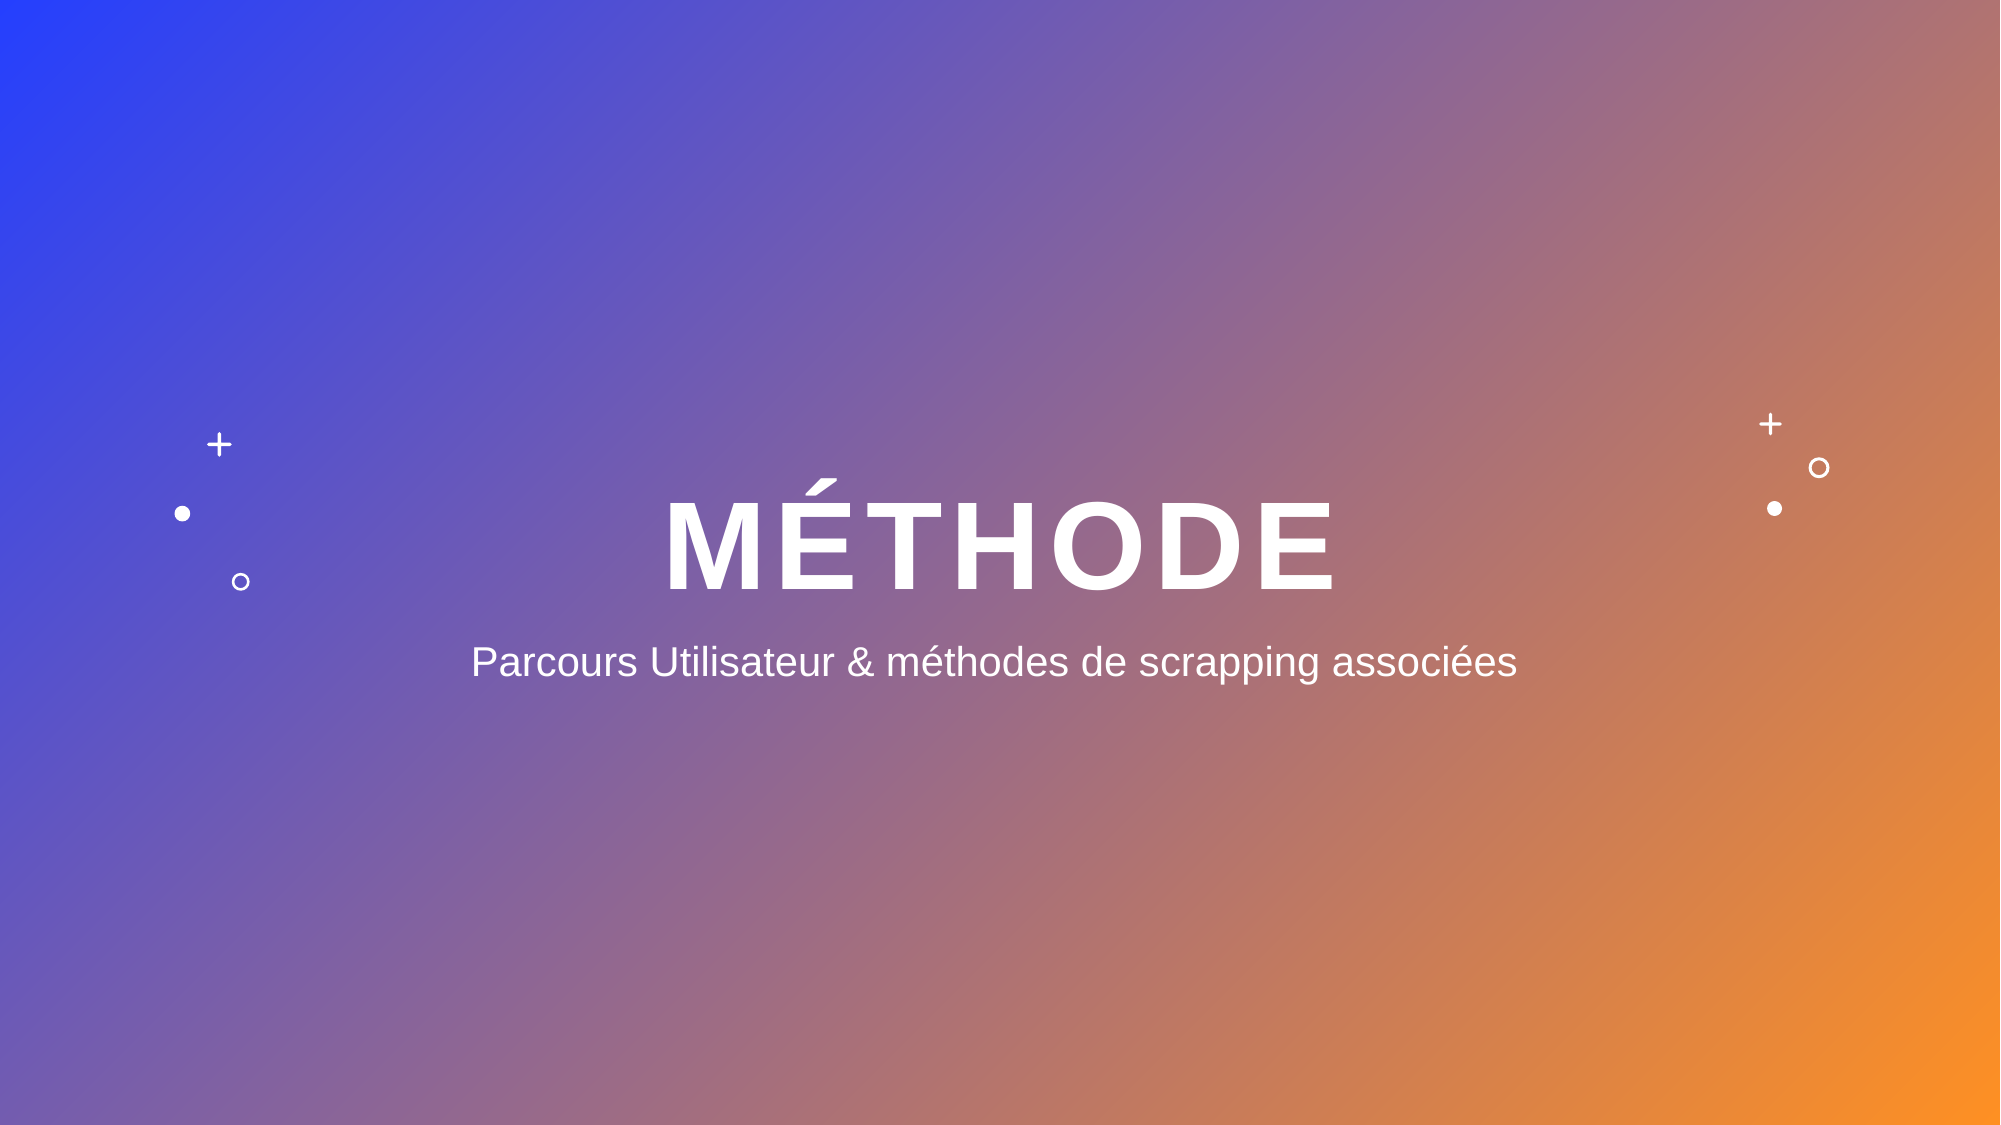

# méthode
Parcours Utilisateur & méthodes de scrapping associées